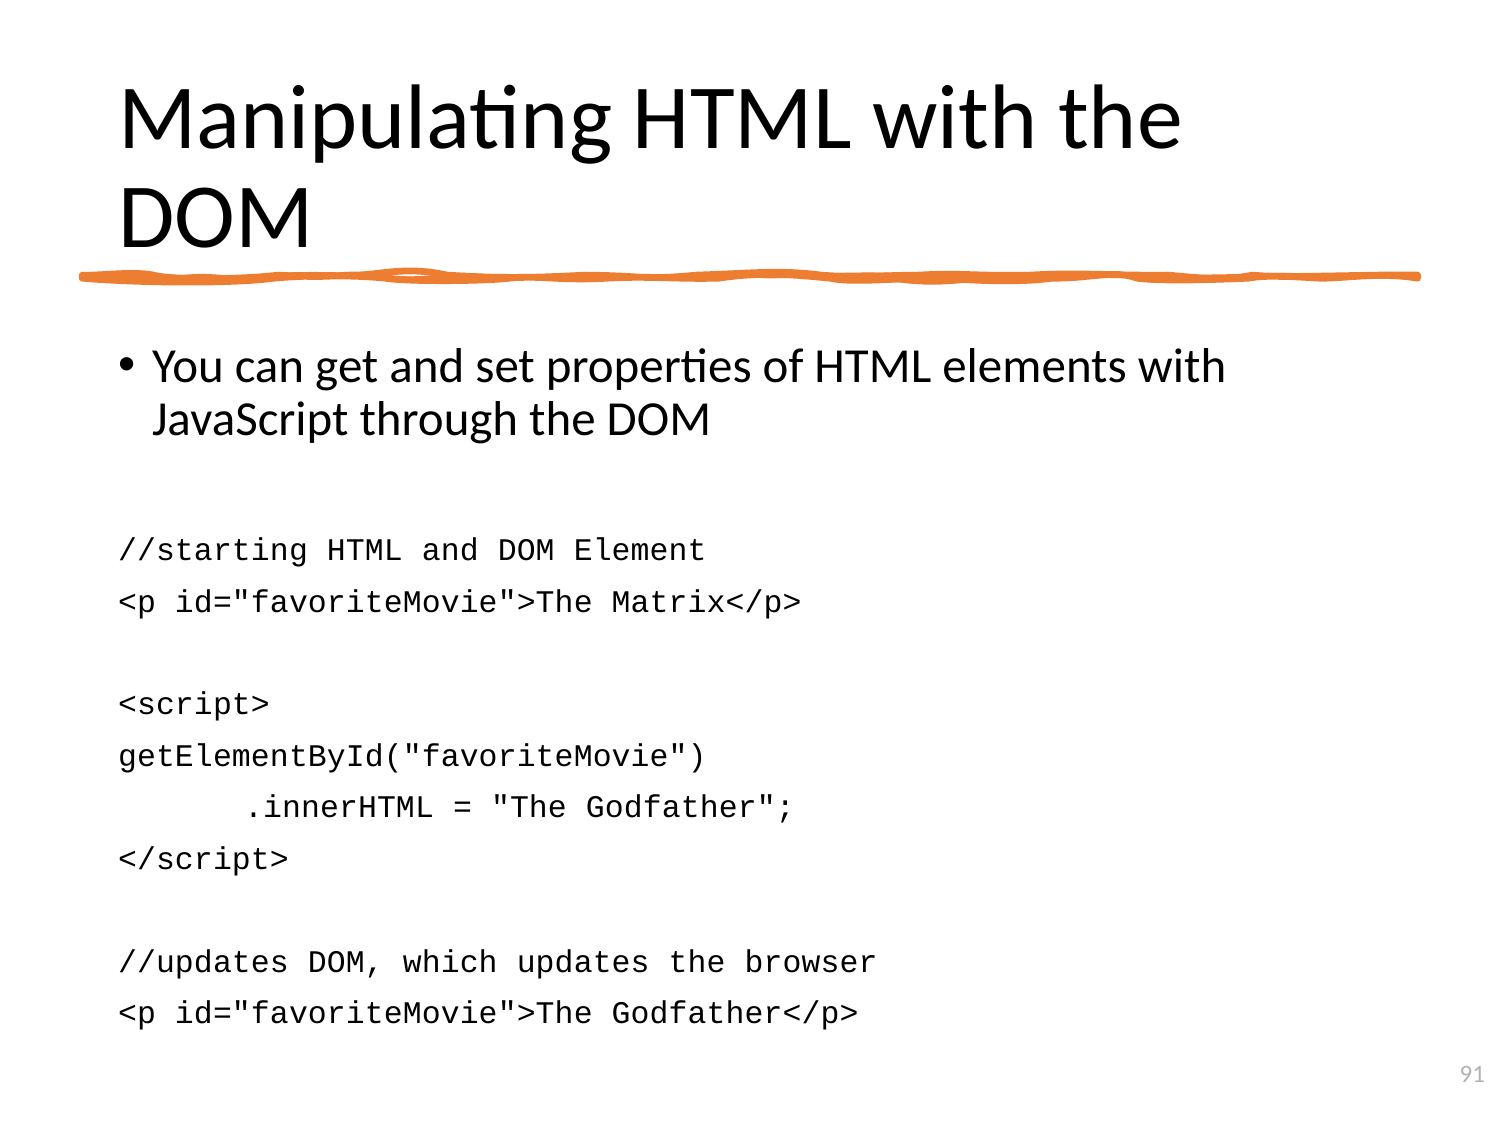

# Manipulating HTML with the DOM
You can get and set properties of HTML elements with JavaScript through the DOM

//starting HTML and DOM Element
<p id="favoriteMovie">The Matrix</p>

<script>
getElementById("favoriteMovie")
	.innerHTML = "The Godfather";
</script>

//updates DOM, which updates the browser
<p id="favoriteMovie">The Godfather</p>
91